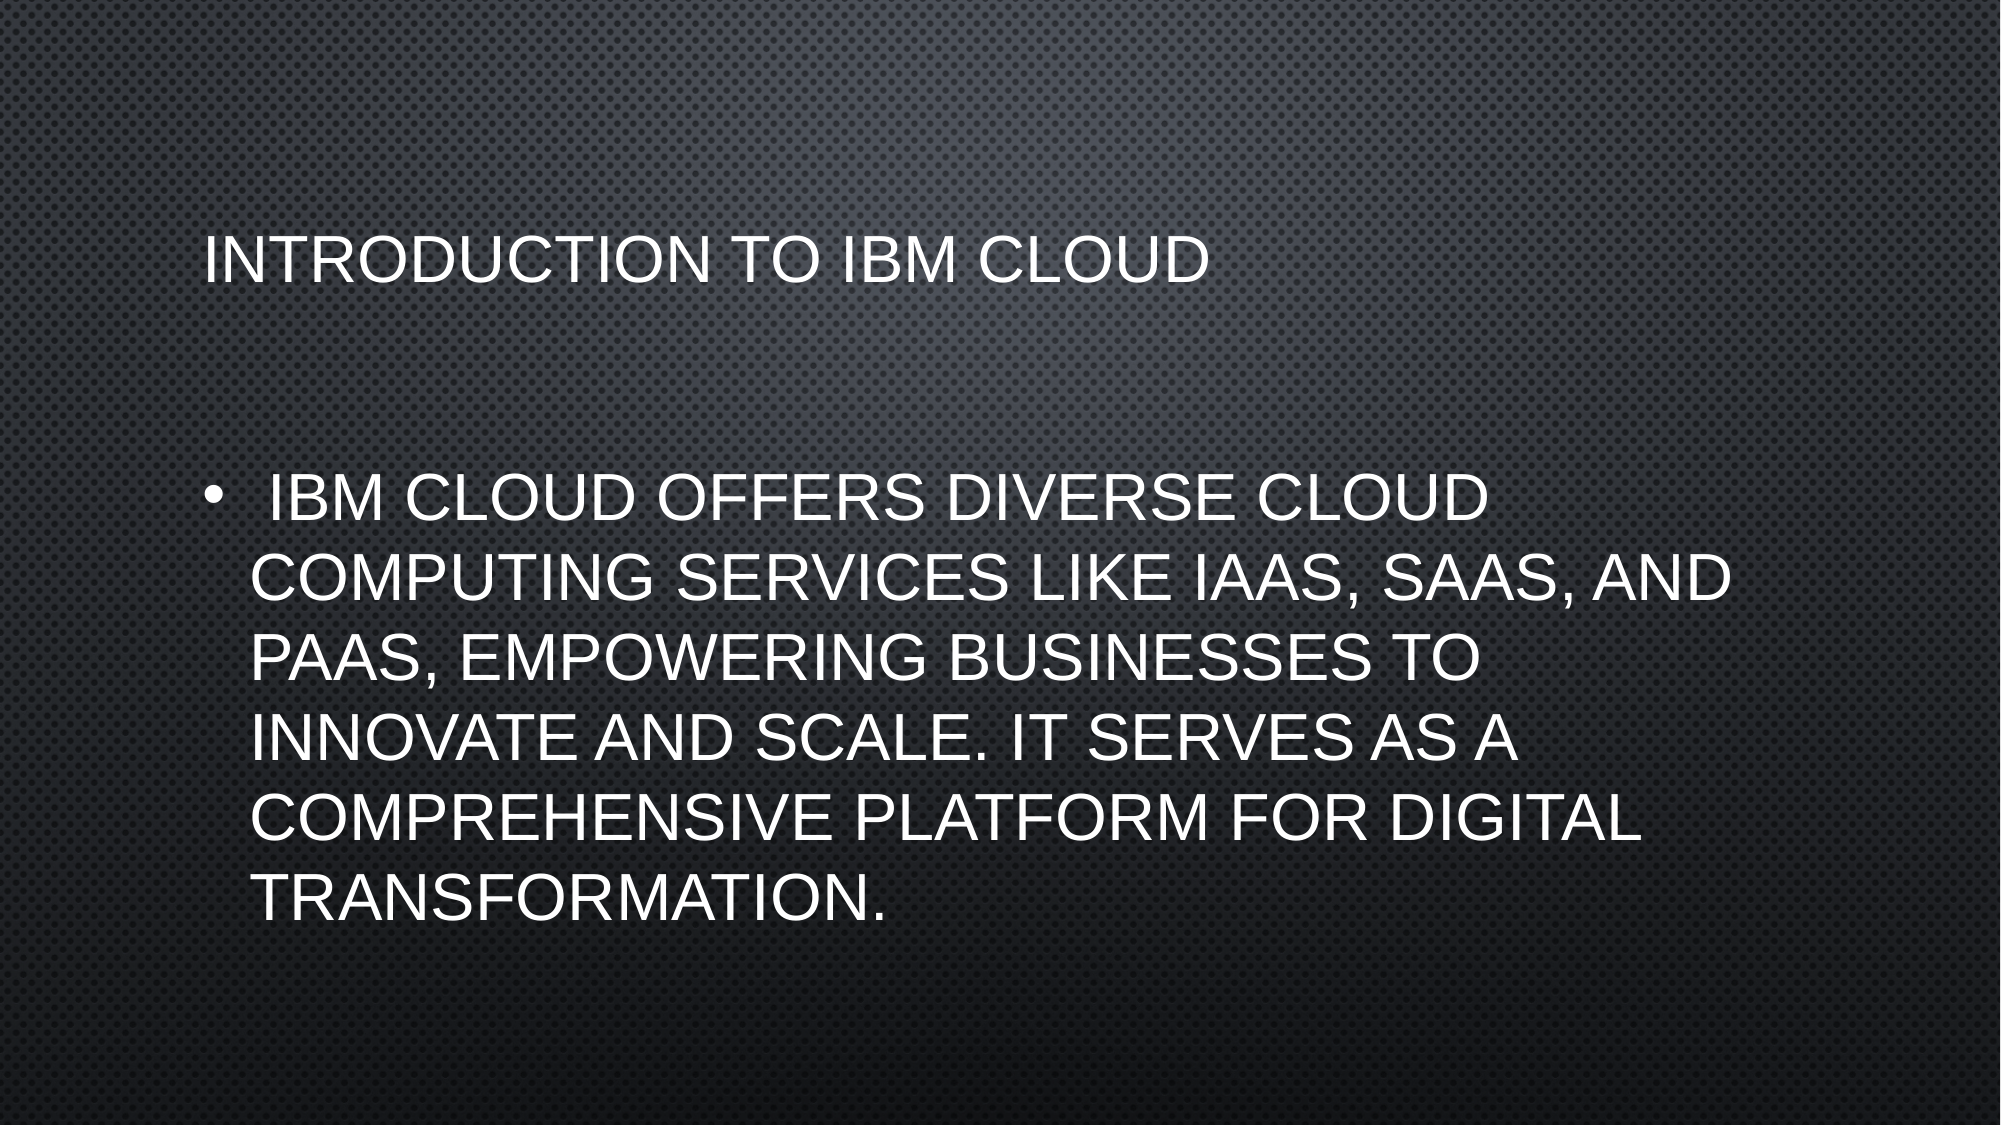

# Introduction to IBM Cloud
 IBM Cloud offers diverse cloud computing services like IaaS, SaaS, and PaaS, empowering businesses to innovate and scale. It serves as a comprehensive platform for digital transformation.